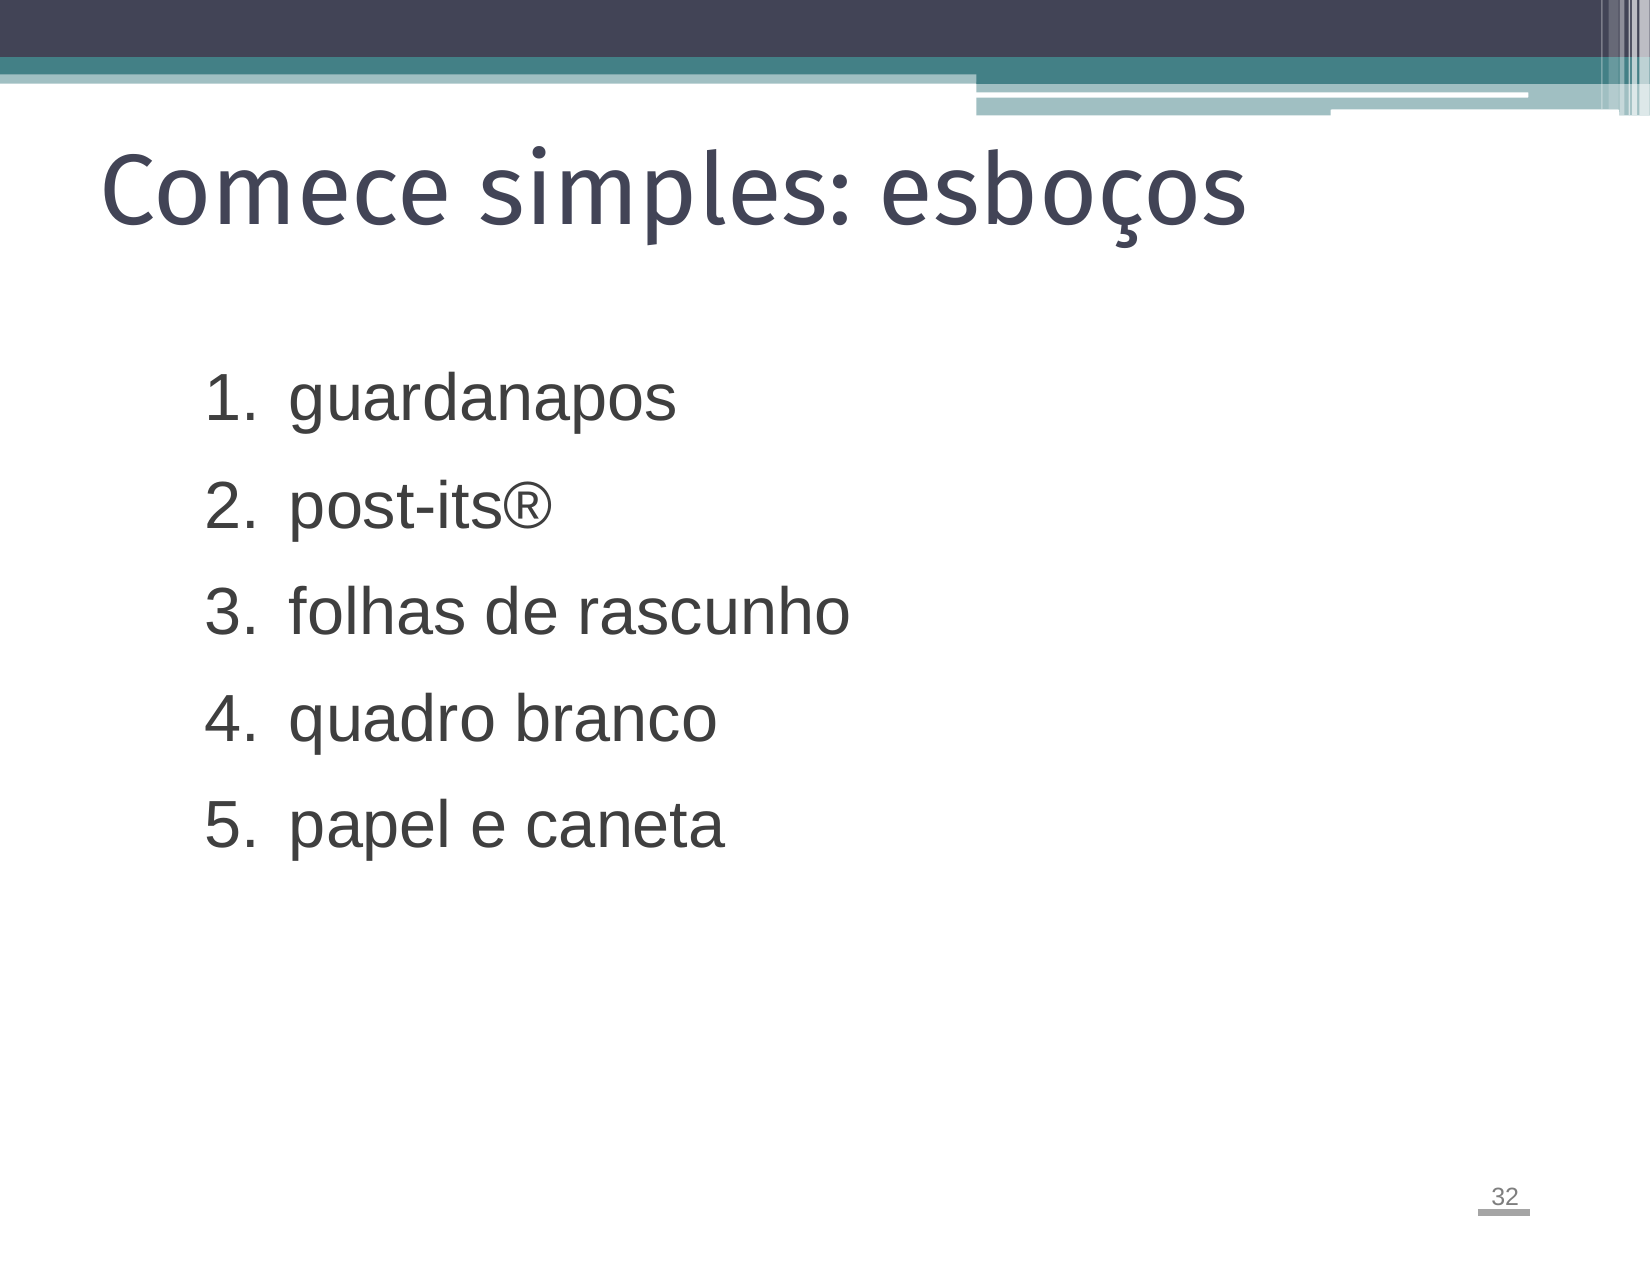

# Comece simples: esboços

guardanapos
post-its®
folhas de rascunho
quadro branco
papel e caneta
32